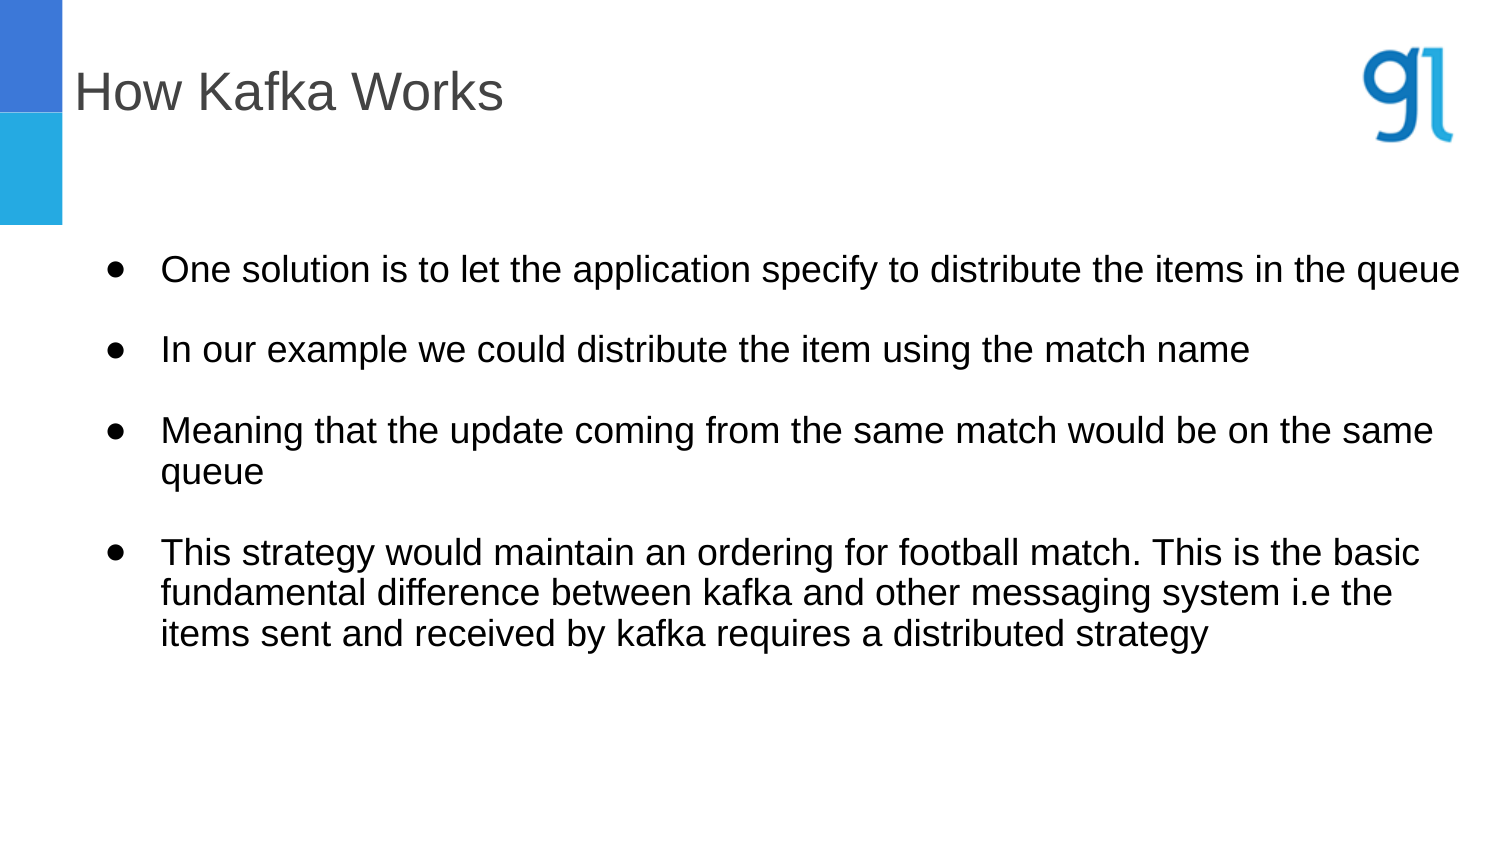

How Kafka Works
One solution is to let the application specify to distribute the items in the queue

In our example we could distribute the item using the match name

Meaning that the update coming from the same match would be on the same queue

This strategy would maintain an ordering for football match. This is the basic fundamental difference between kafka and other messaging system i.e the items sent and received by kafka requires a distributed strategy